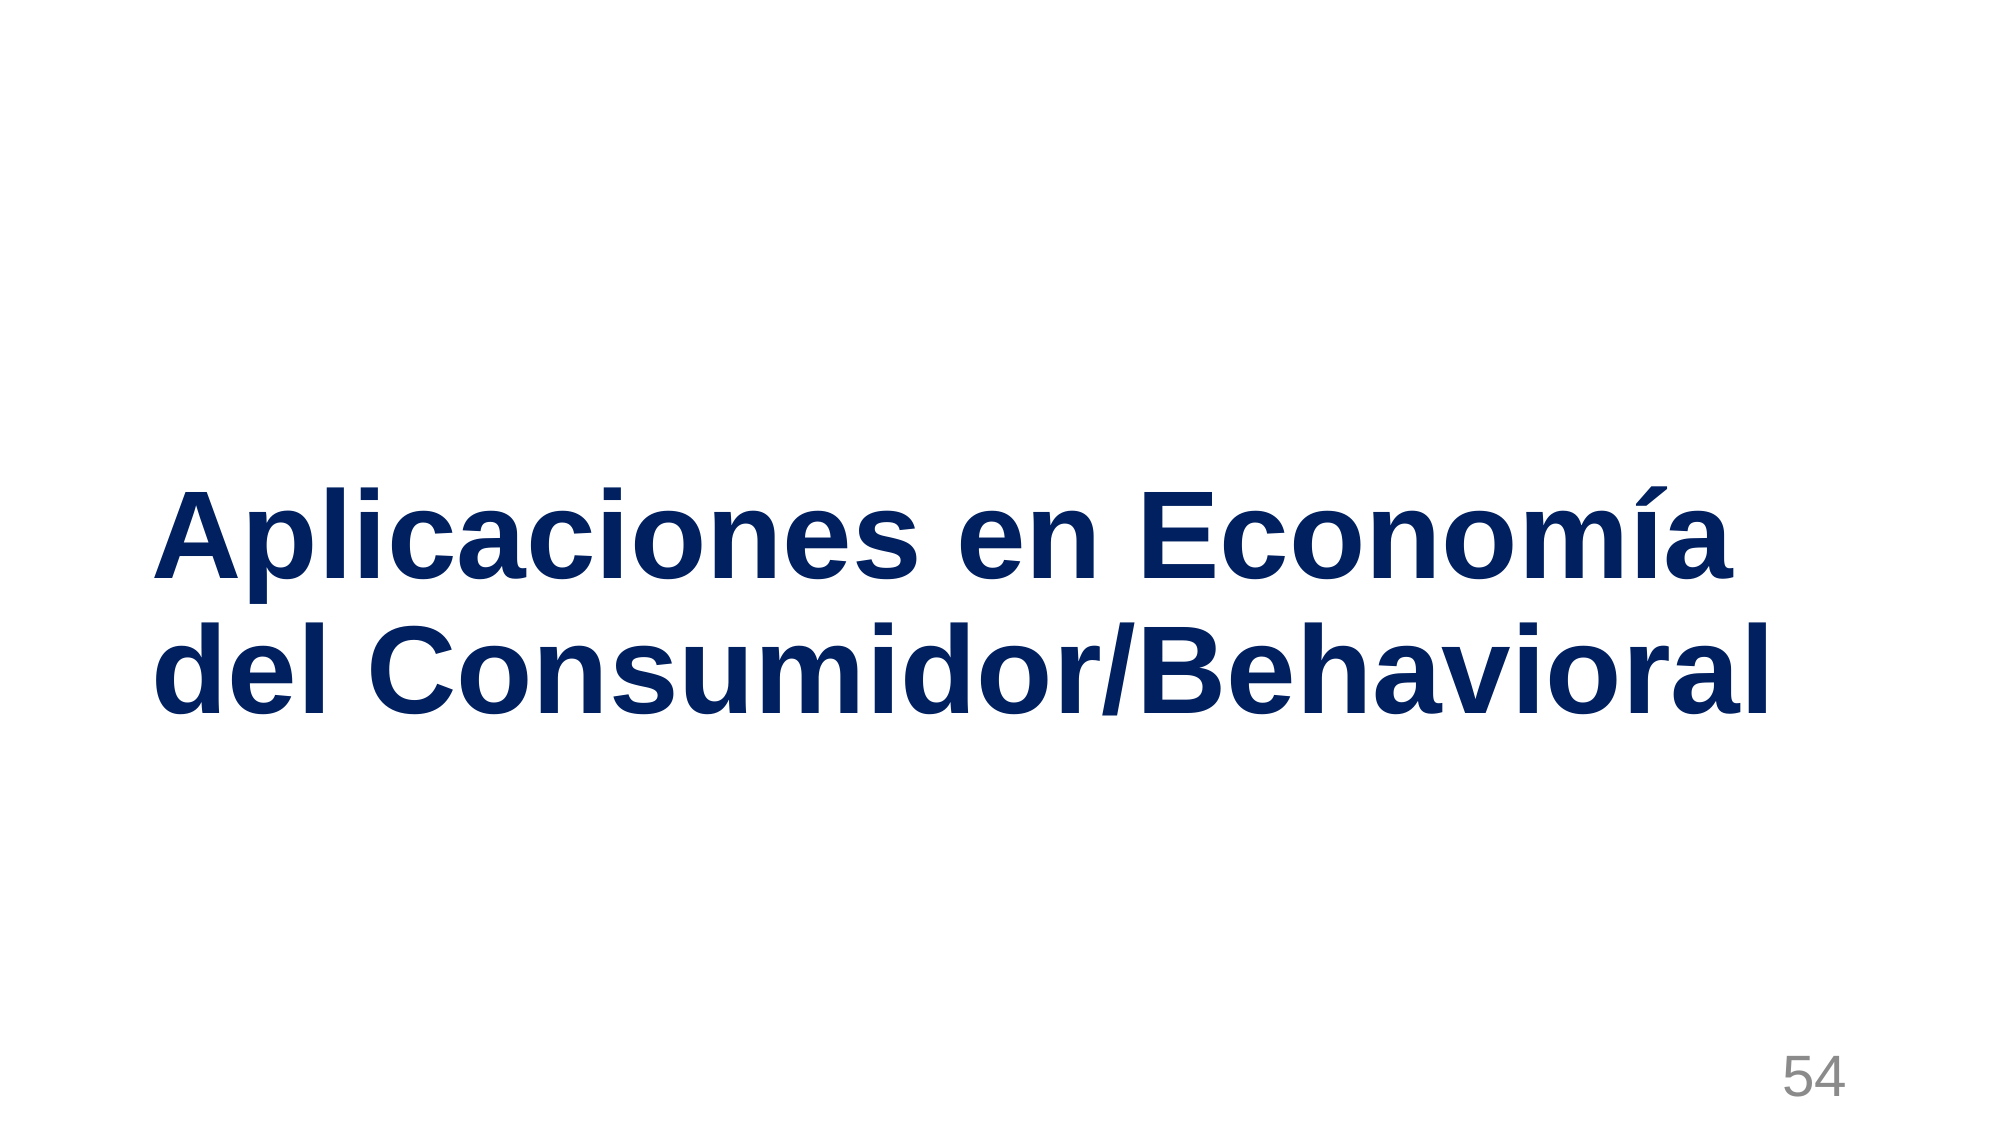

# Aplicaciones en Economía del Consumidor/Behavioral

54